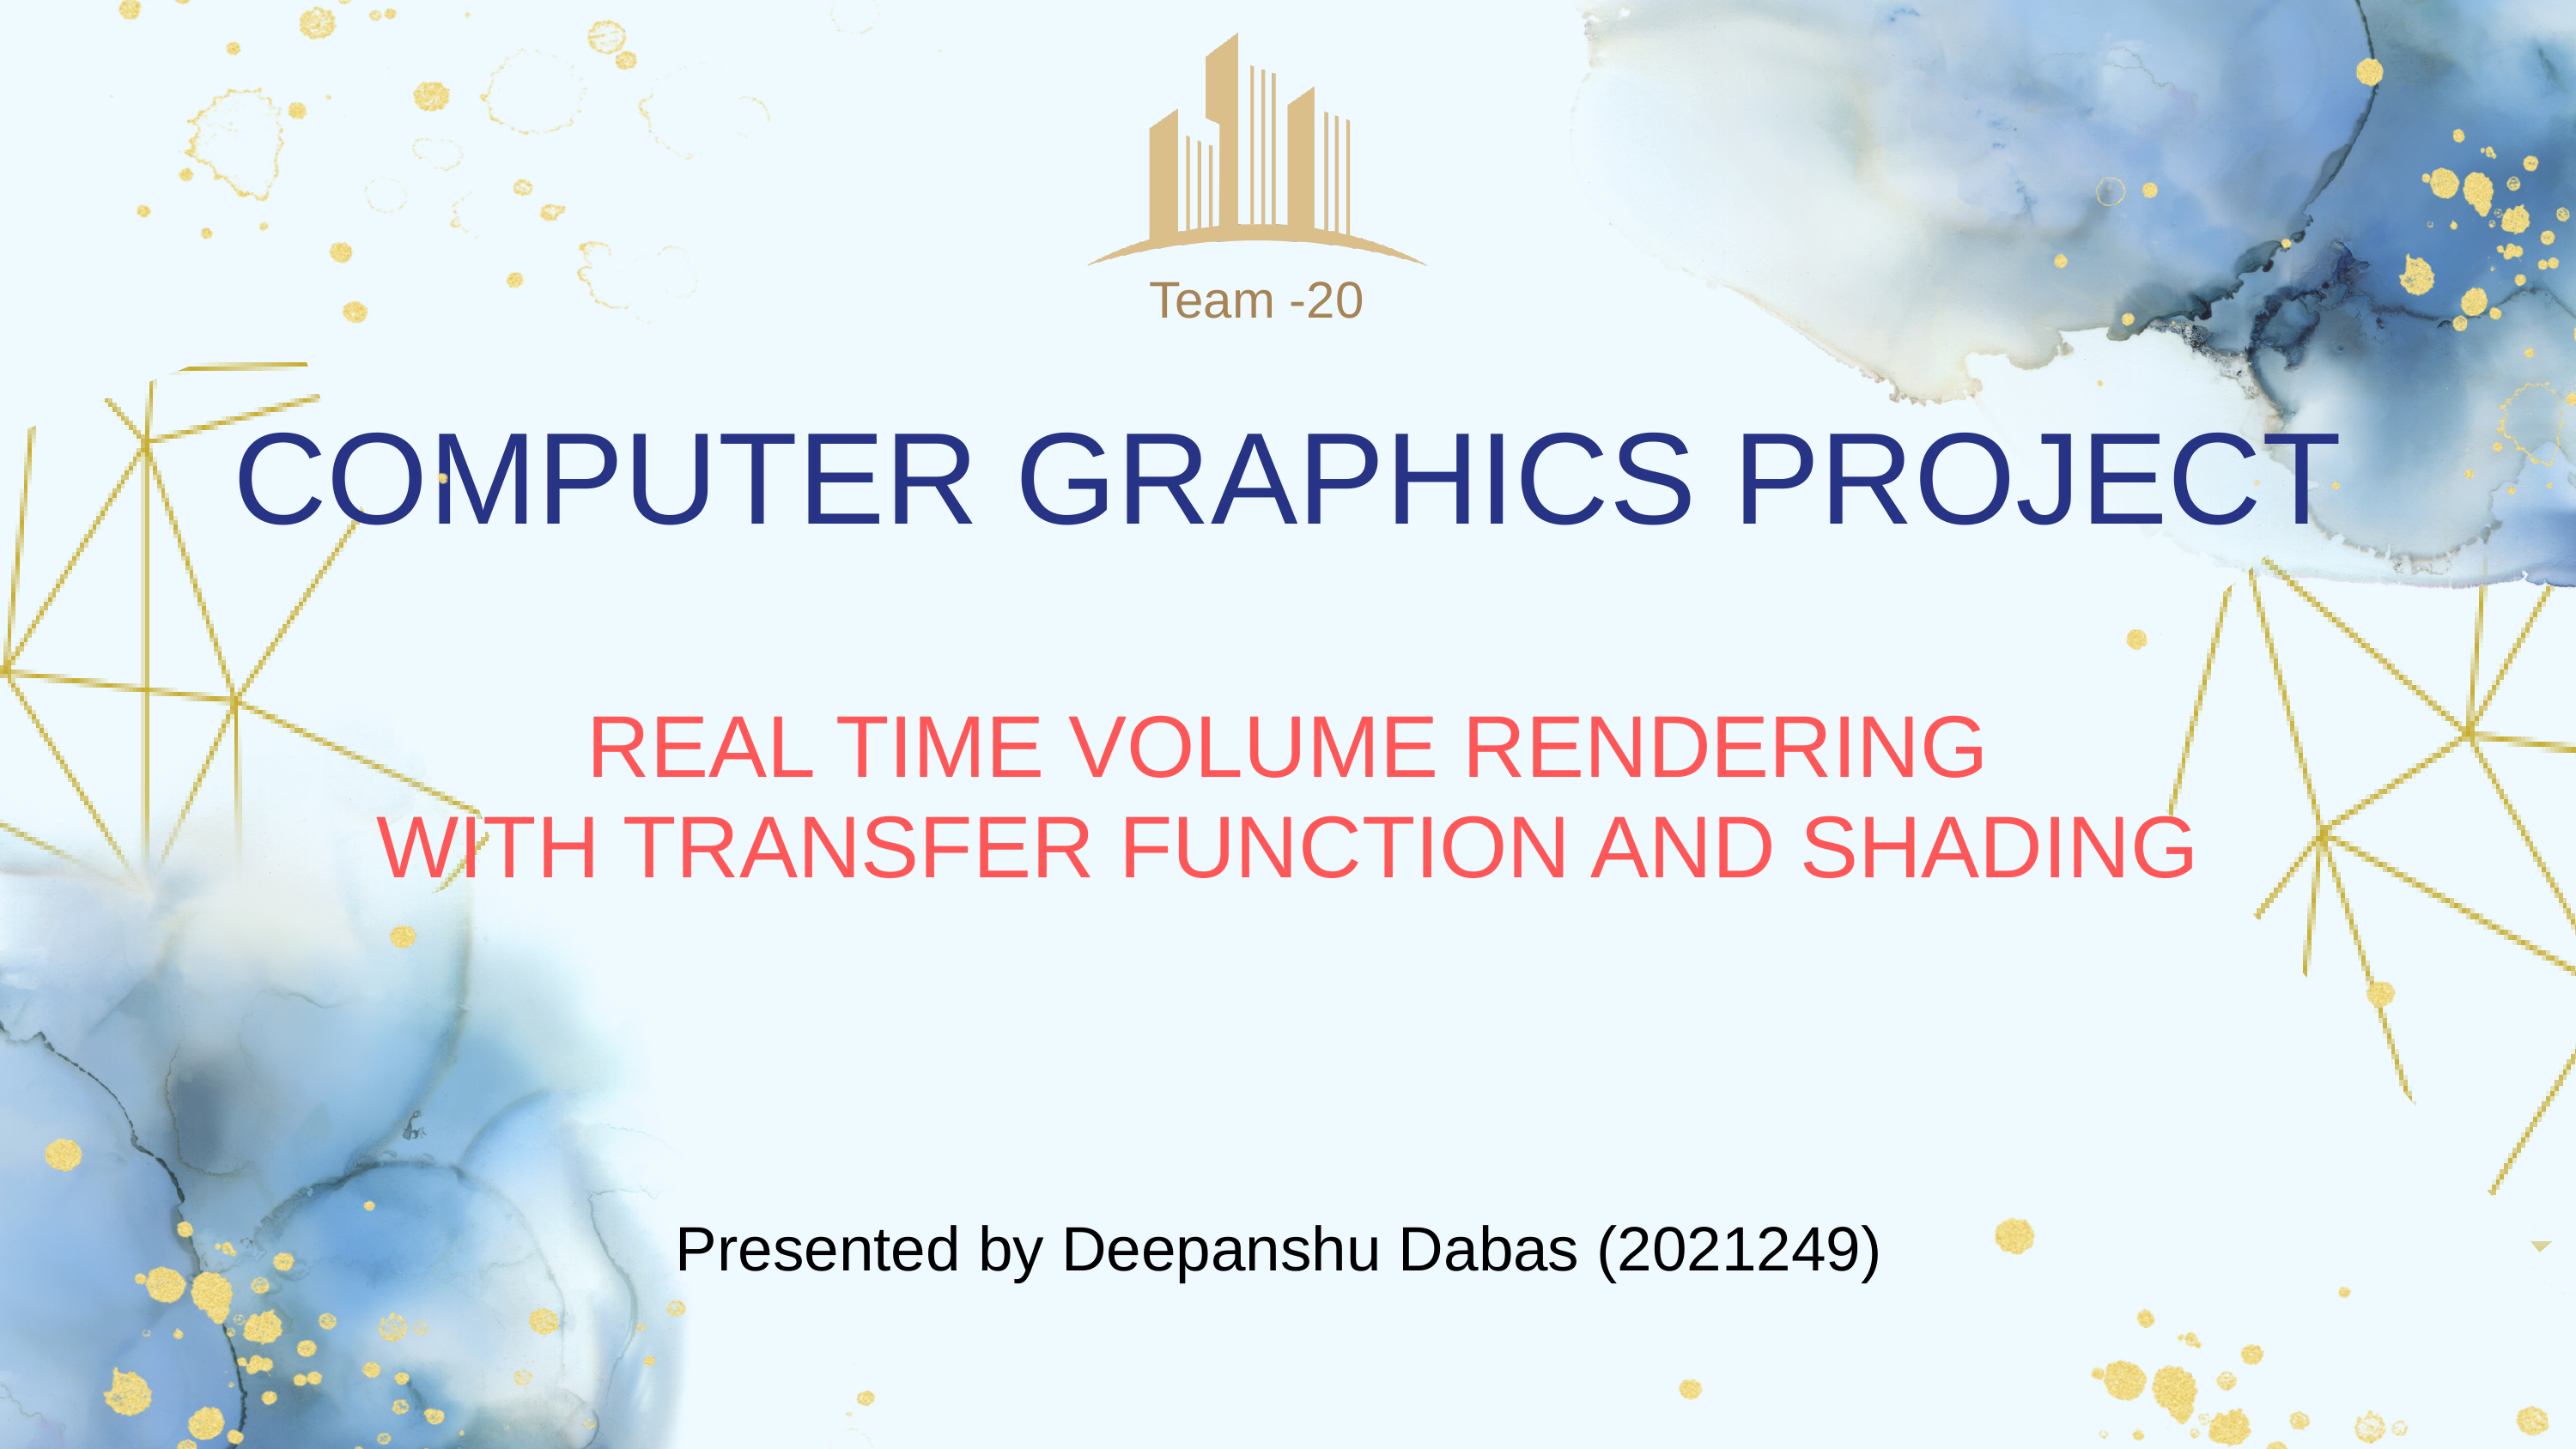

Team -20
COMPUTER GRAPHICS PROJECT

REAL TIME VOLUME RENDERING
WITH TRANSFER FUNCTION AND SHADING

Presented by Deepanshu Dabas (2021249)